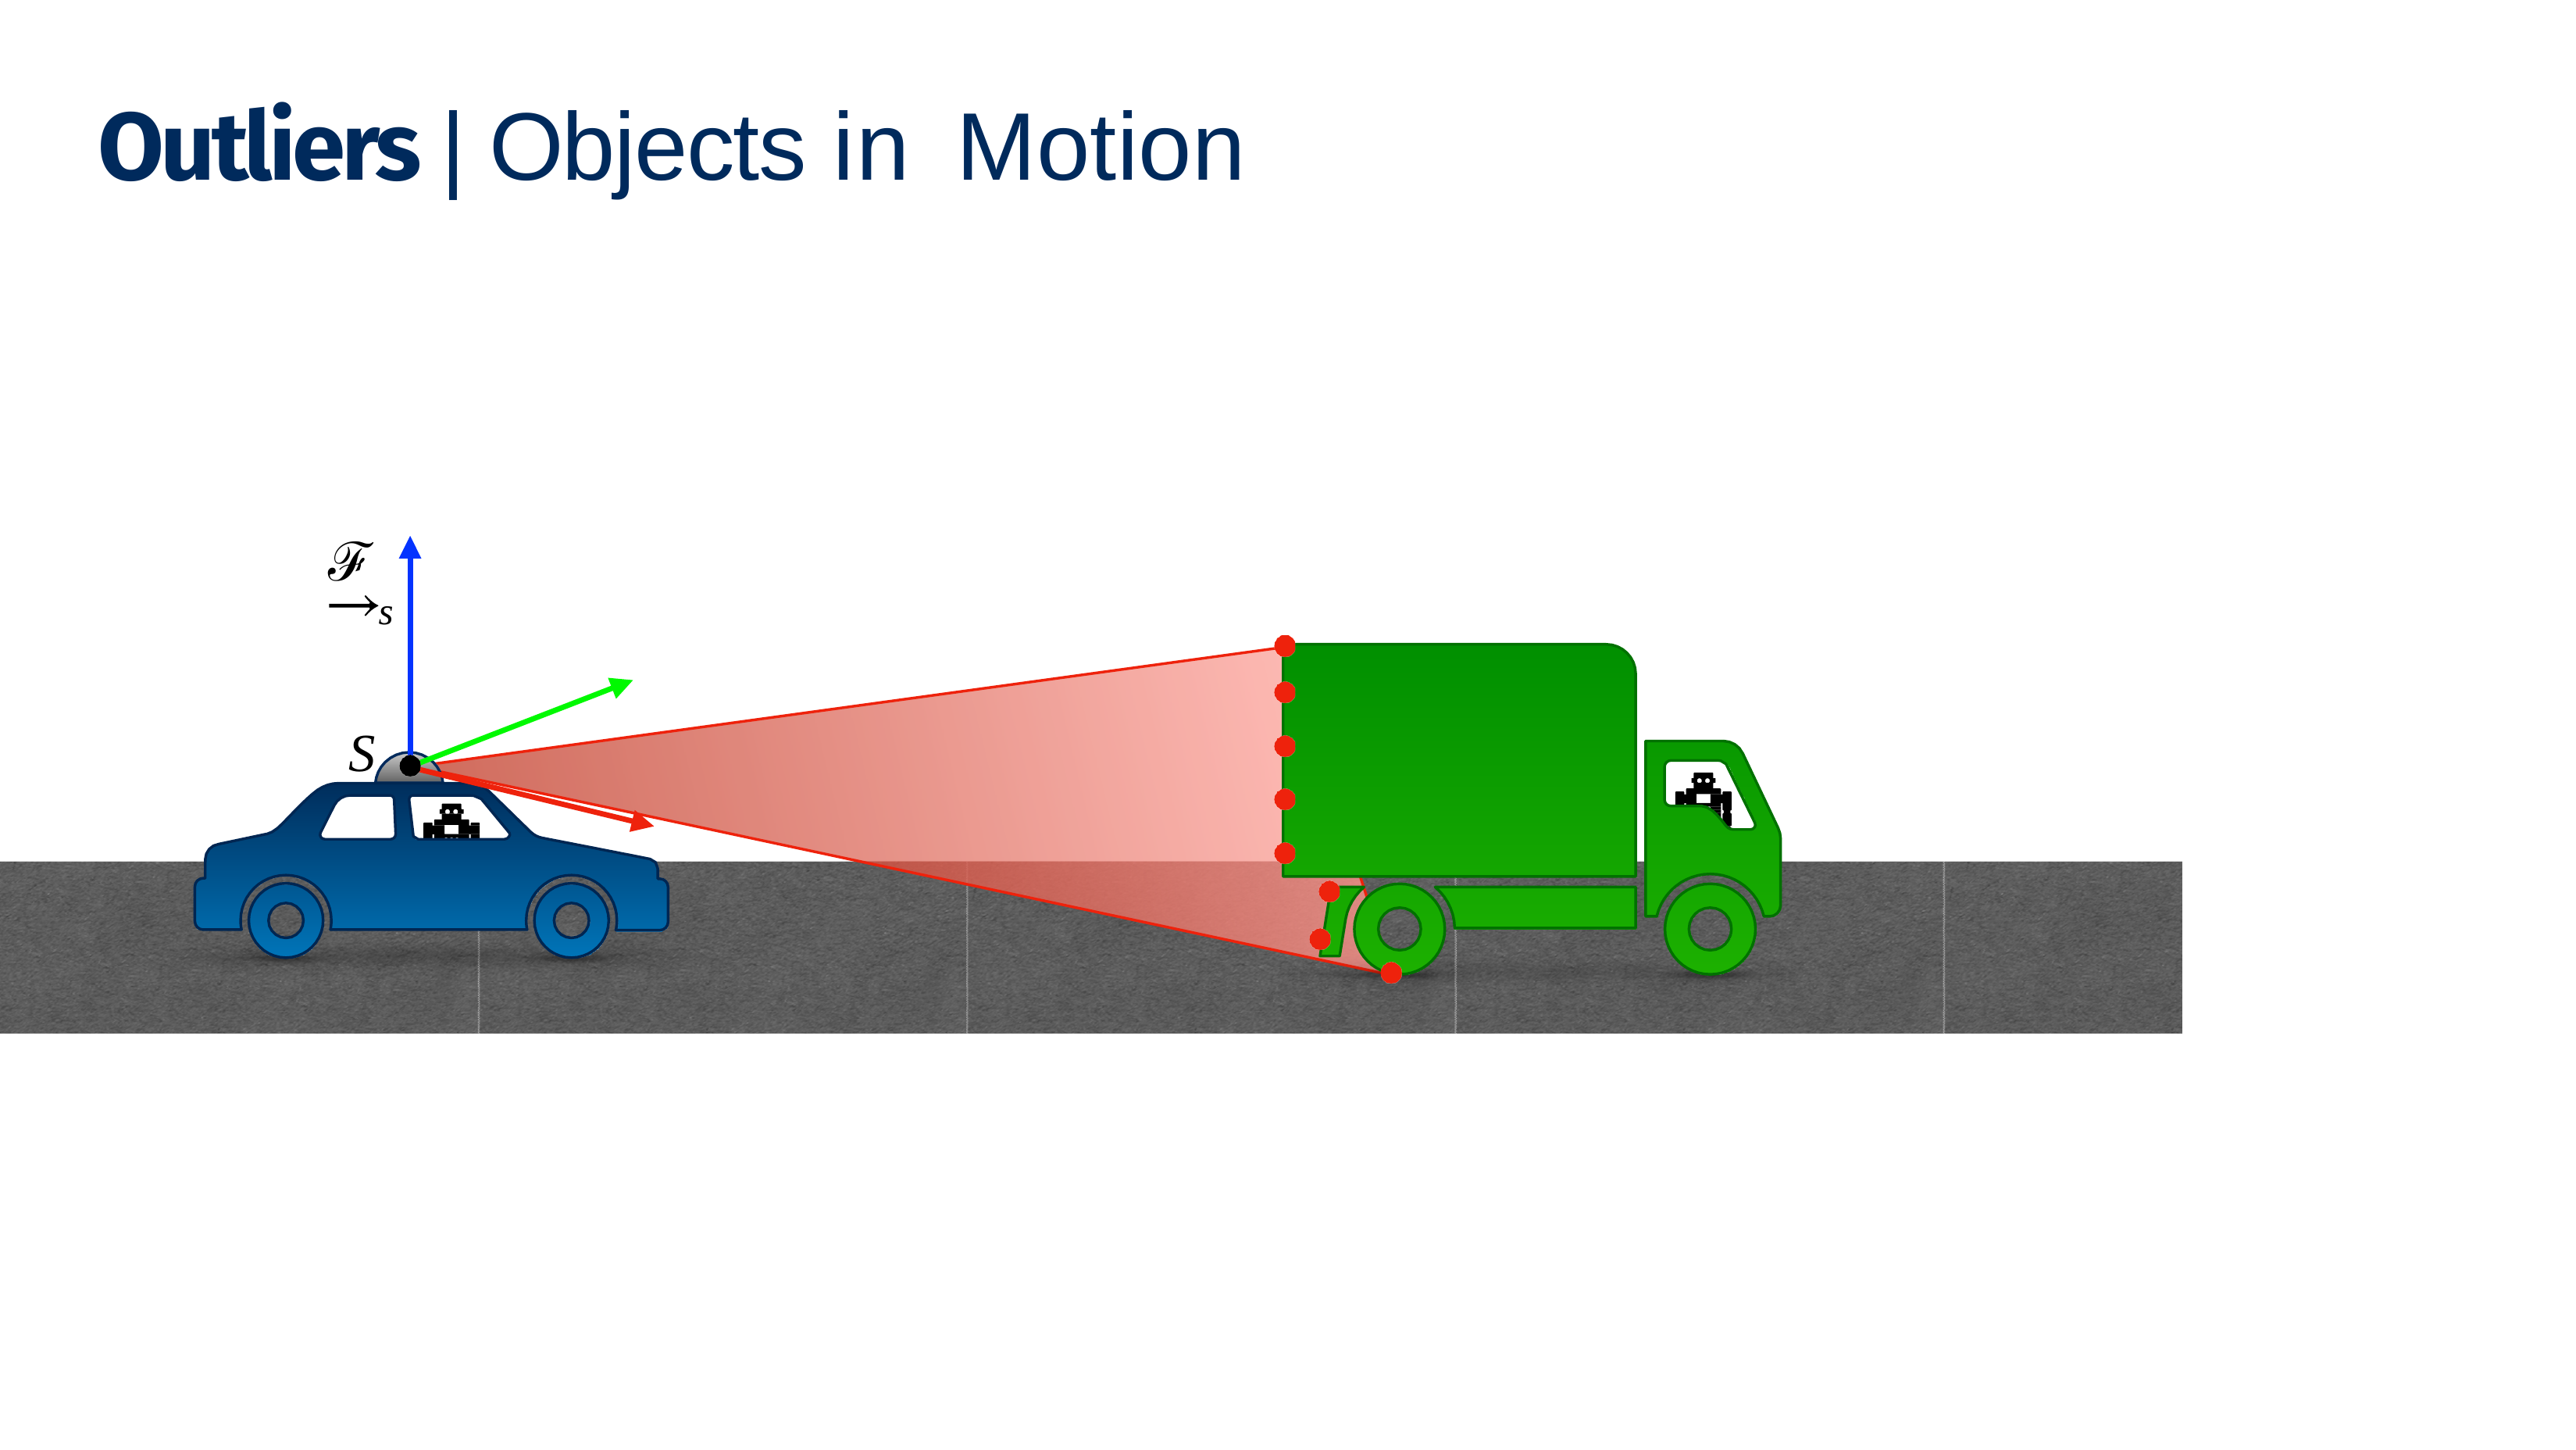

# Outliers | Objects in Motion
ℱ
s

S